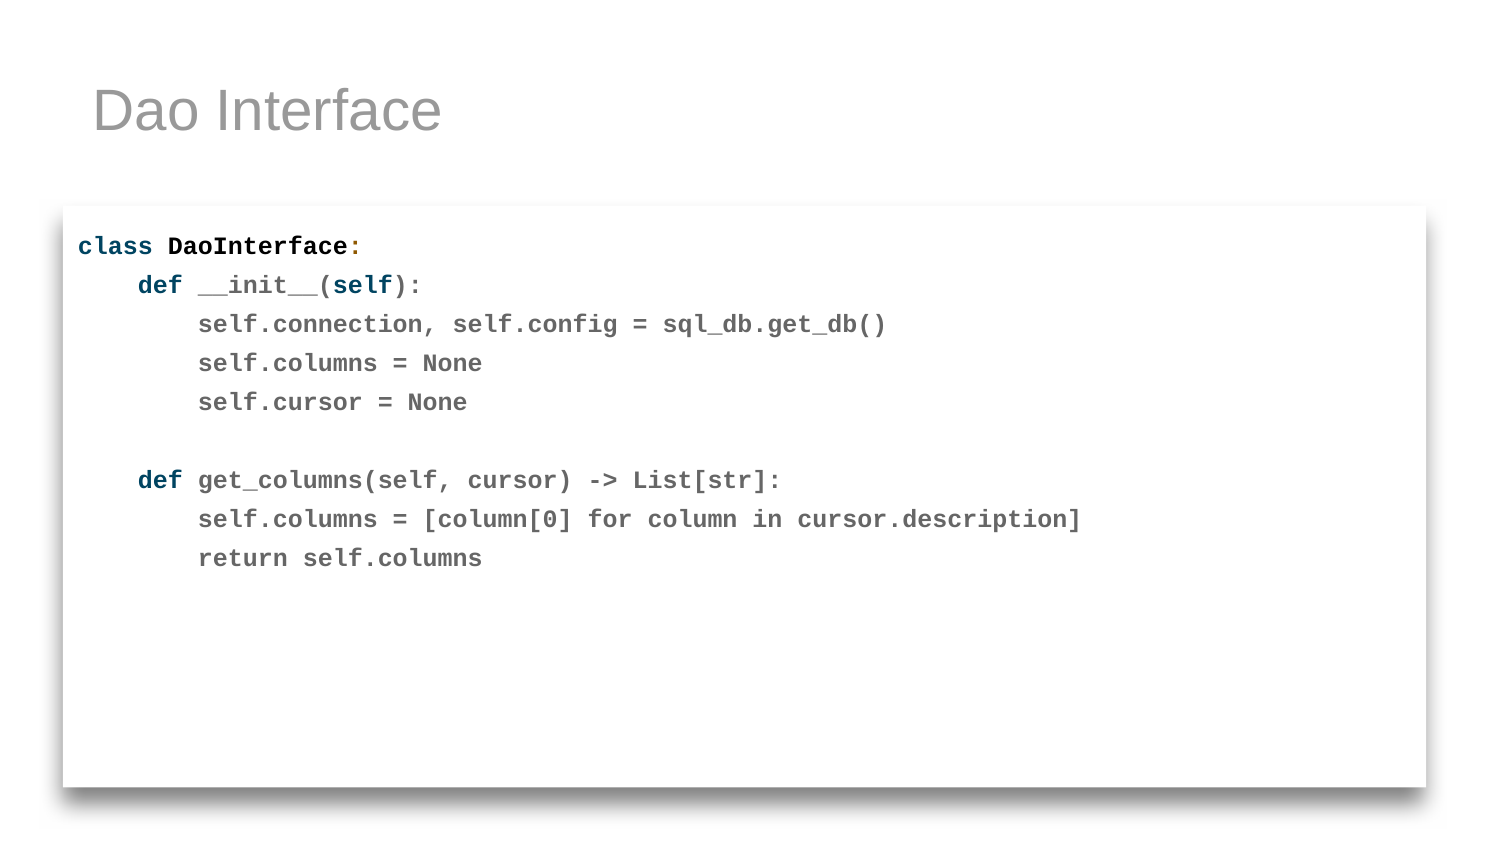

Dao Interface
class DaoInterface:
    def __init__(self):
        self.connection, self.config = sql_db.get_db()
        self.columns = None
        self.cursor = None

    def get_columns(self, cursor) -> List[str]:
        self.columns = [column[0] for column in cursor.description]
        return self.columns